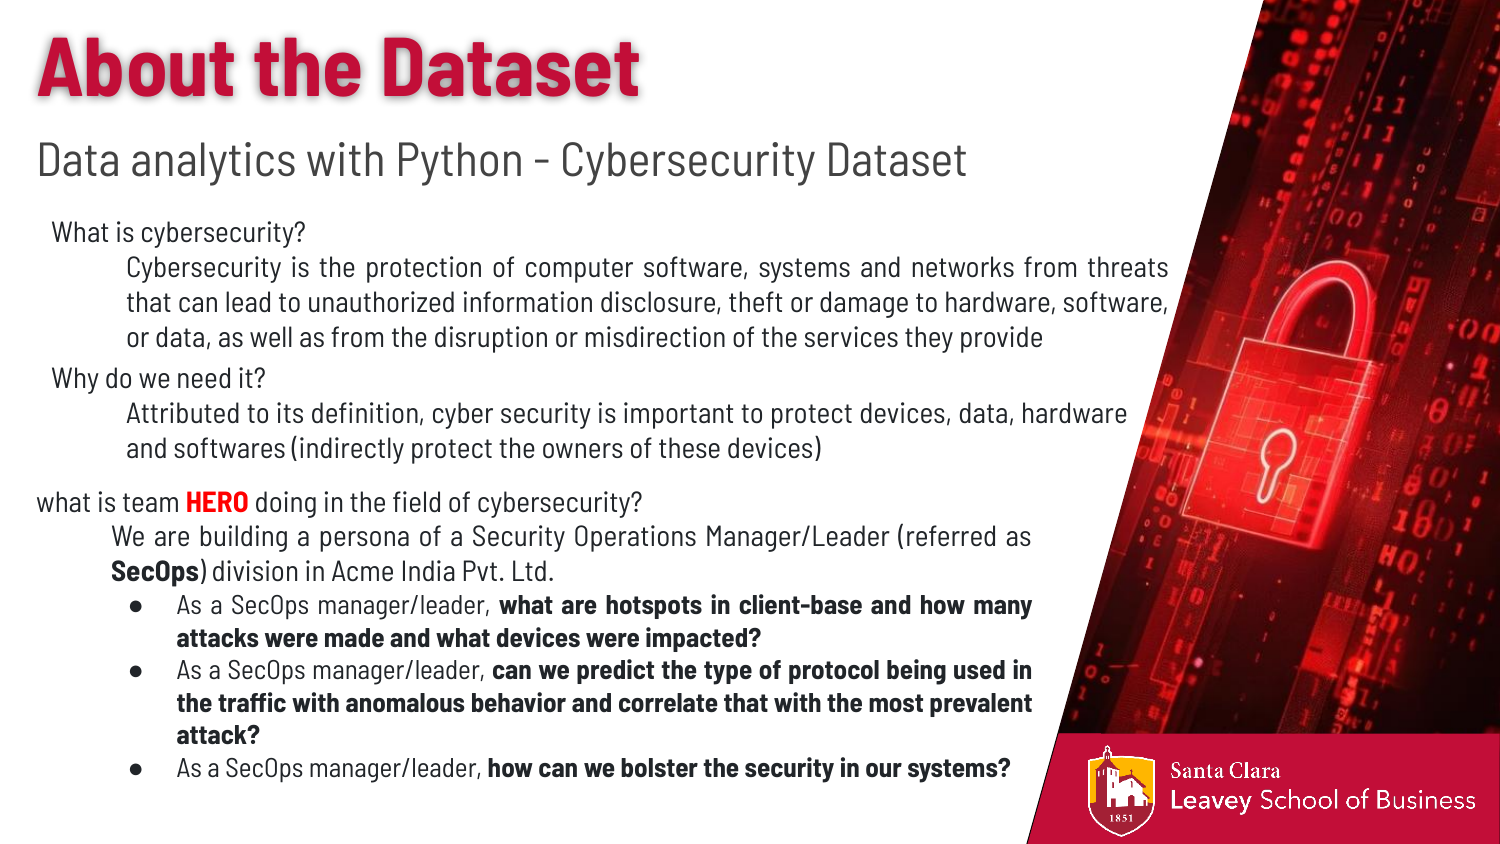

# About the Dataset
Data analytics with Python - Cybersecurity Dataset
What is cybersecurity?
Cybersecurity is the protection of computer software, systems and networks from threats that can lead to unauthorized information disclosure, theft or damage to hardware, software, or data, as well as from the disruption or misdirection of the services they provide
Why do we need it?
Attributed to its definition, cyber security is important to protect devices, data, hardware and softwares (indirectly protect the owners of these devices)
what is team HERO doing in the field of cybersecurity?
We are building a persona of a Security Operations Manager/Leader (referred as SecOps) division in Acme India Pvt. Ltd.
As a SecOps manager/leader, what are hotspots in client-base and how many attacks were made and what devices were impacted?
As a SecOps manager/leader, can we predict the type of protocol being used in the traffic with anomalous behavior and correlate that with the most prevalent attack?
As a SecOps manager/leader, how can we bolster the security in our systems?